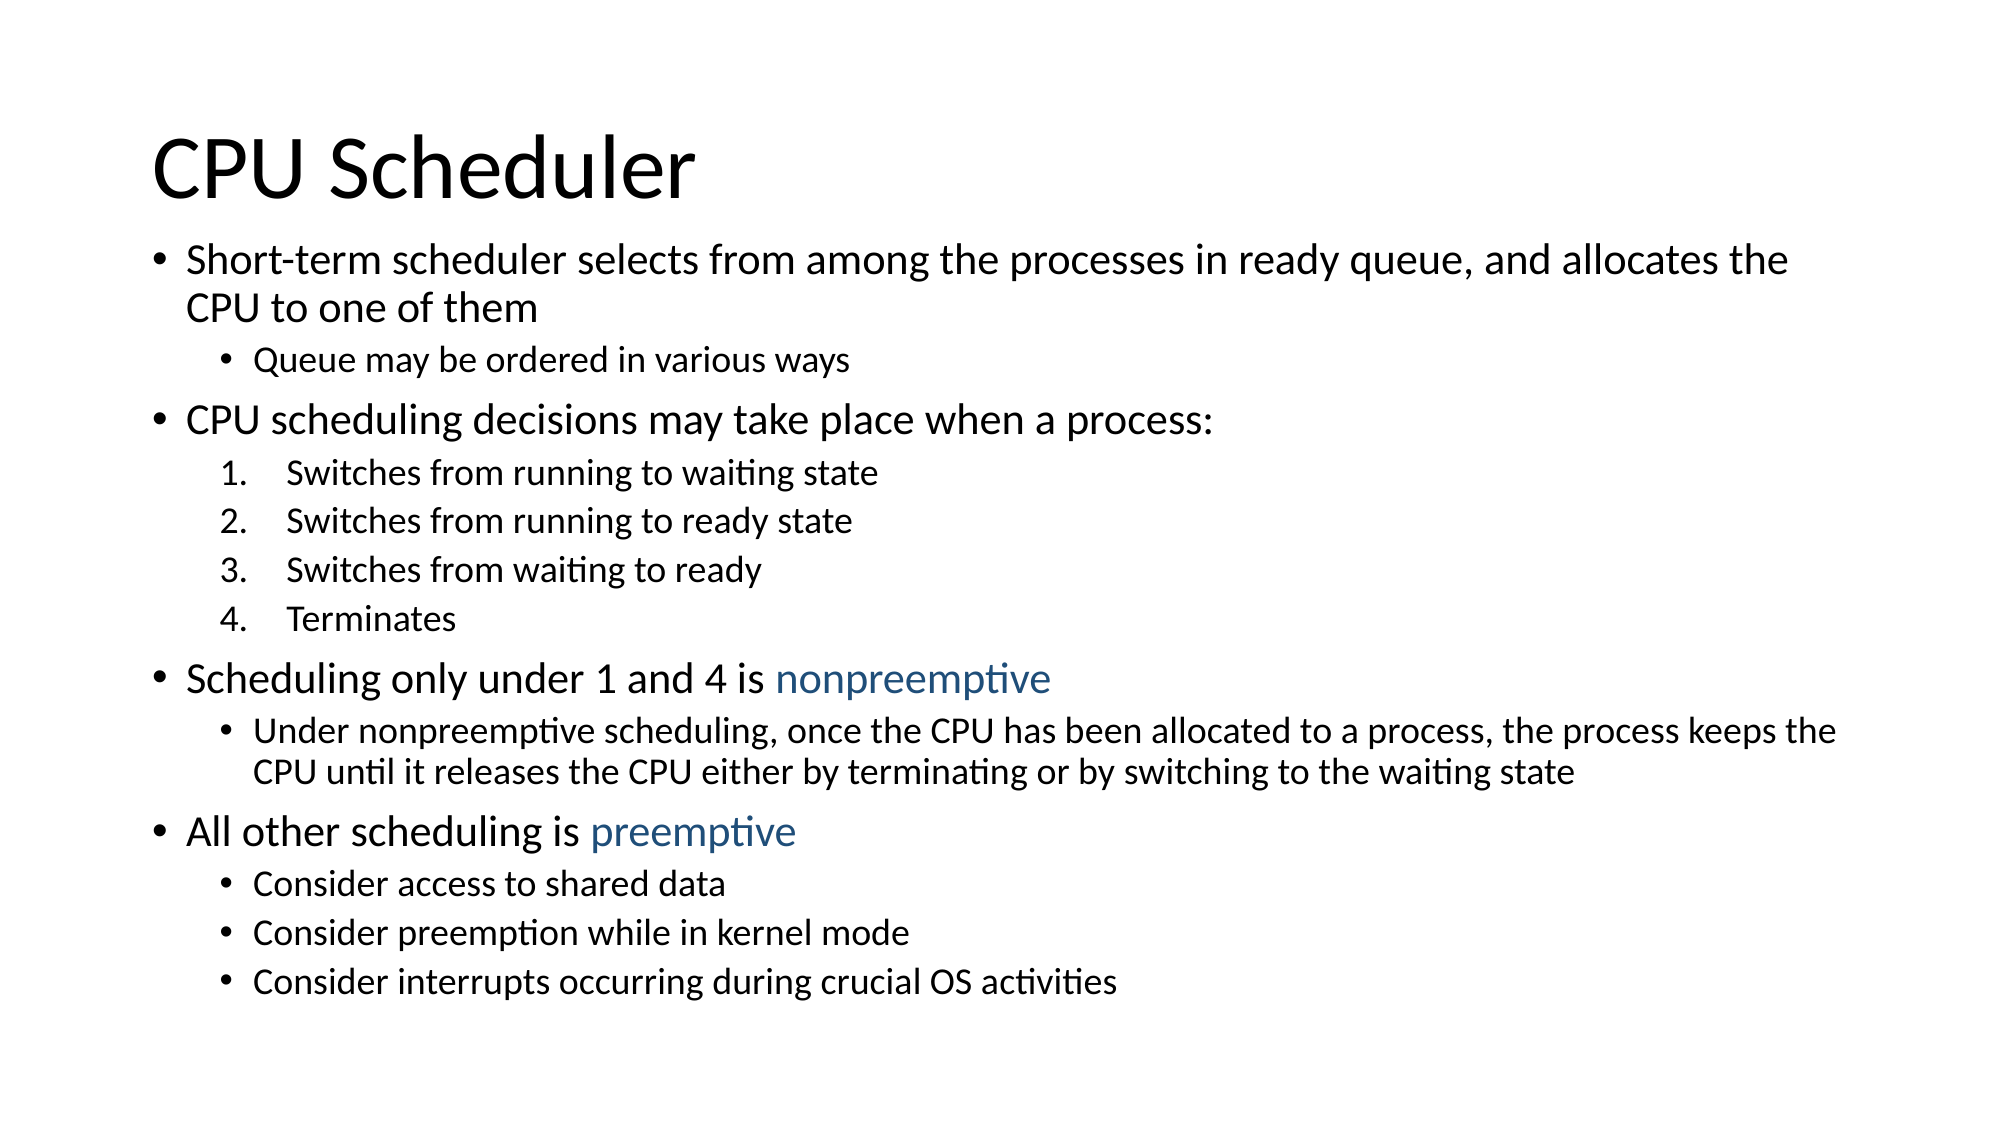

# CPU Scheduler
Short-term scheduler selects from among the processes in ready queue, and allocates the CPU to one of them
Queue may be ordered in various ways
CPU scheduling decisions may take place when a process:
Switches from running to waiting state
Switches from running to ready state
Switches from waiting to ready
Terminates
Scheduling only under 1 and 4 is nonpreemptive
Under nonpreemptive scheduling, once the CPU has been allocated to a process, the process keeps the CPU until it releases the CPU either by terminating or by switching to the waiting state
All other scheduling is preemptive
Consider access to shared data
Consider preemption while in kernel mode
Consider interrupts occurring during crucial OS activities